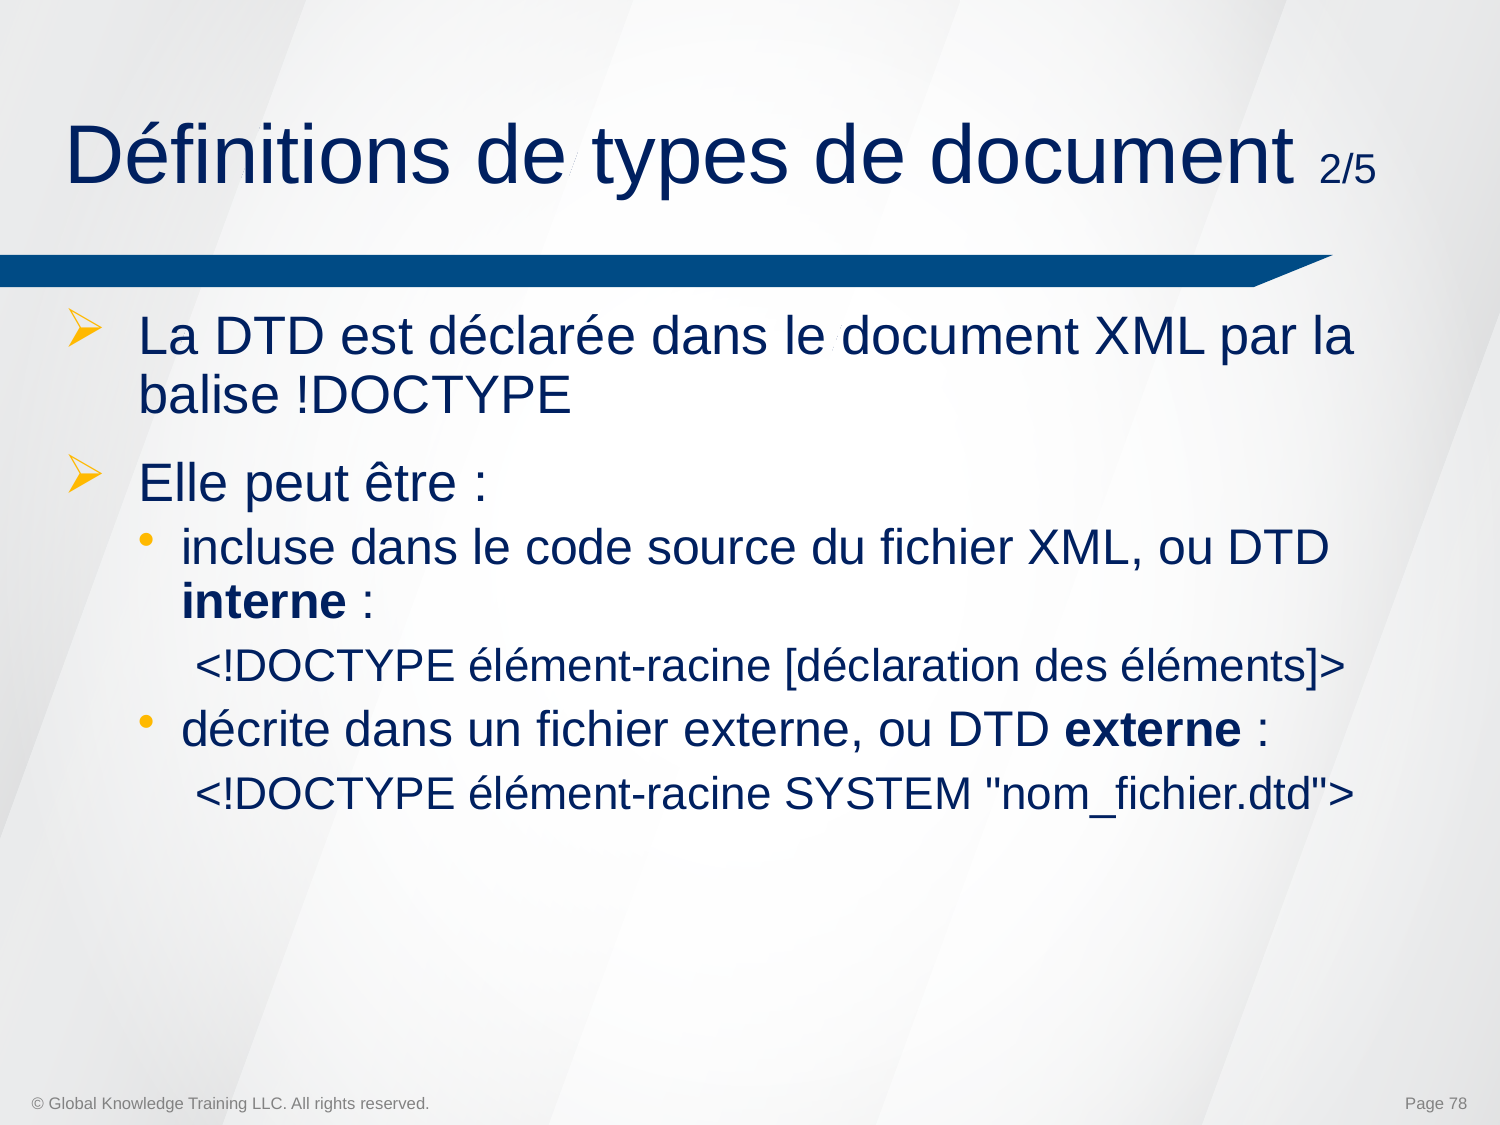

# Définitions de types de document 2/5
La DTD est déclarée dans le document XML par la balise !DOCTYPE
Elle peut être :
incluse dans le code source du fichier XML, ou DTD interne :
<!DOCTYPE élément-racine [déclaration des éléments]>
décrite dans un fichier externe, ou DTD externe :
<!DOCTYPE élément-racine SYSTEM "nom_fichier.dtd">